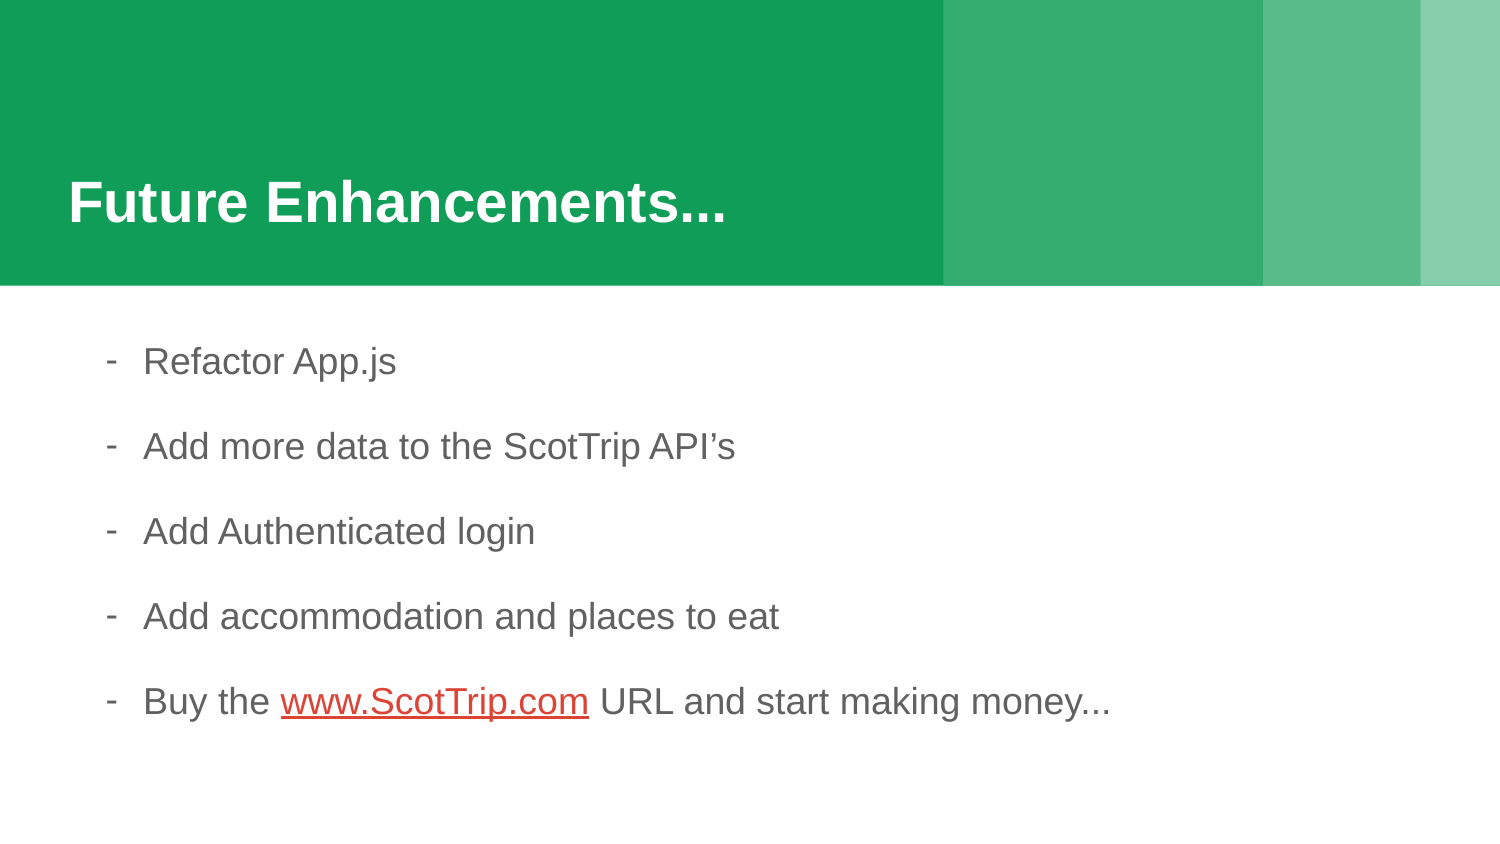

# Future Enhancements...
Refactor App.js
Add more data to the ScotTrip API’s
Add Authenticated login
Add accommodation and places to eat
Buy the www.ScotTrip.com URL and start making money...